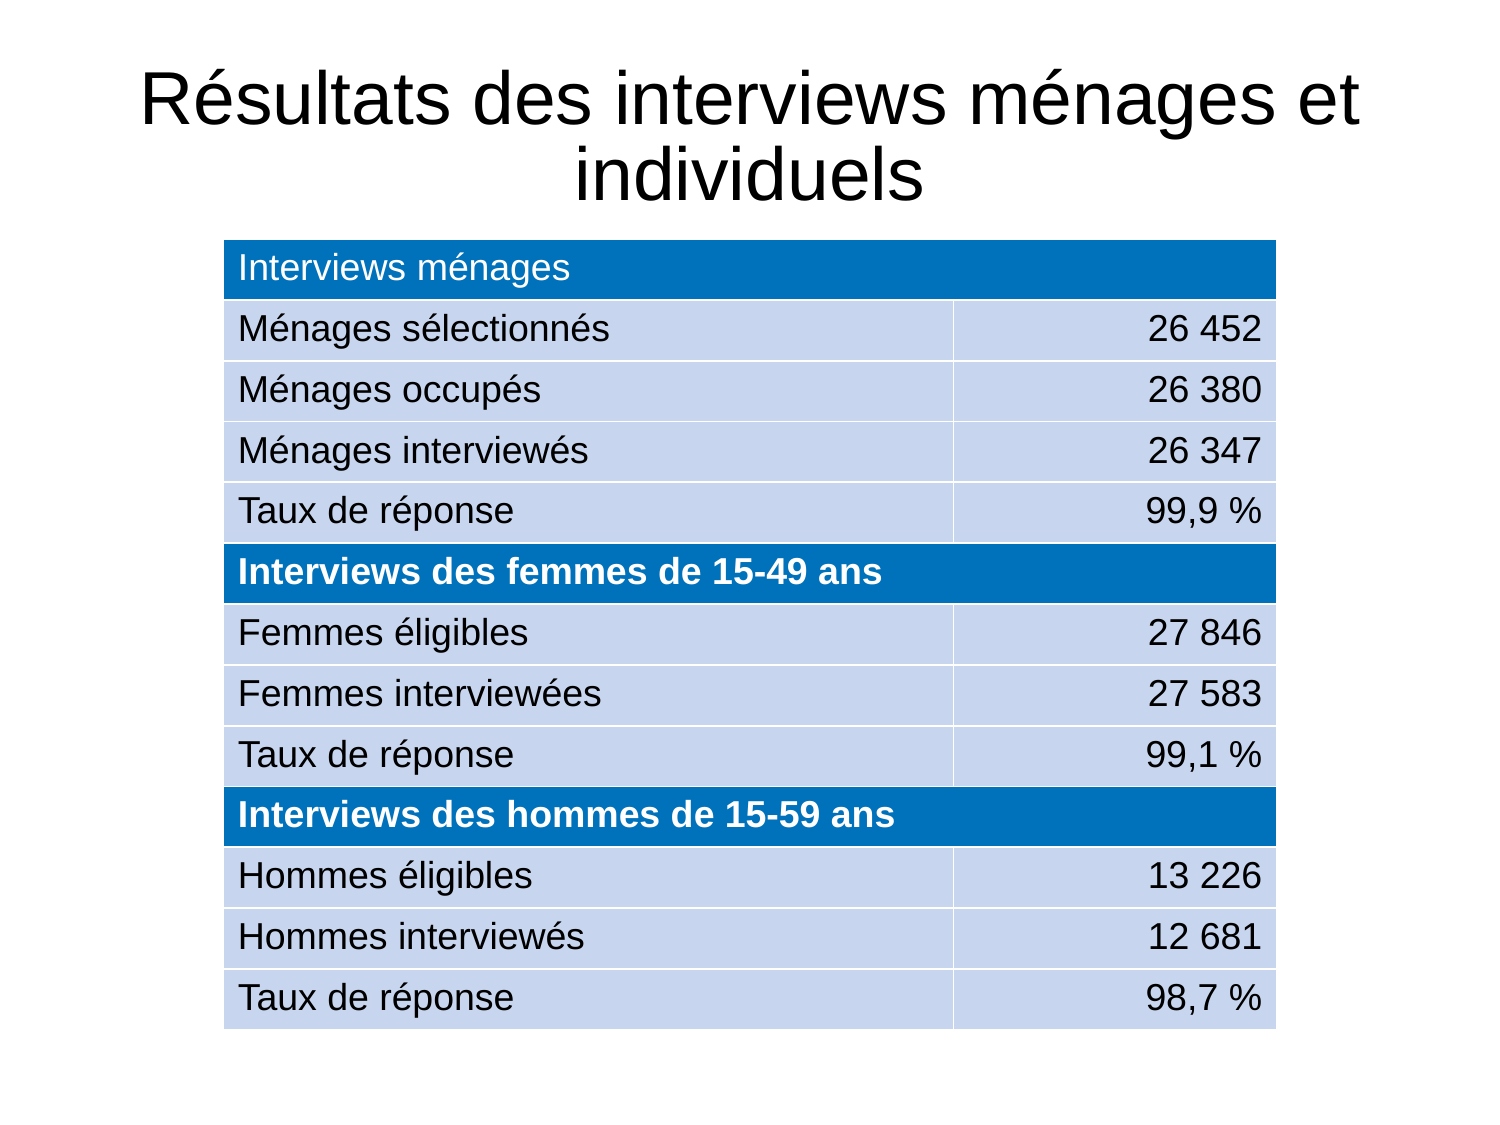

# Résultats des interviews ménages et individuels
| Interviews ménages |  |
| --- | --- |
| Ménages sélectionnés | 26 452 |
| Ménages occupés | 26 380 |
| Ménages interviewés | 26 347 |
| Taux de réponse | 99,9 % |
| Interviews des femmes de 15-49 ans |  |
| Femmes éligibles | 27 846 |
| Femmes interviewées | 27 583 |
| Taux de réponse | 99,1 % |
| Interviews des hommes de 15-59 ans |  |
| Hommes éligibles | 13 226 |
| Hommes interviewés | 12 681 |
| Taux de réponse | 98,7 % |